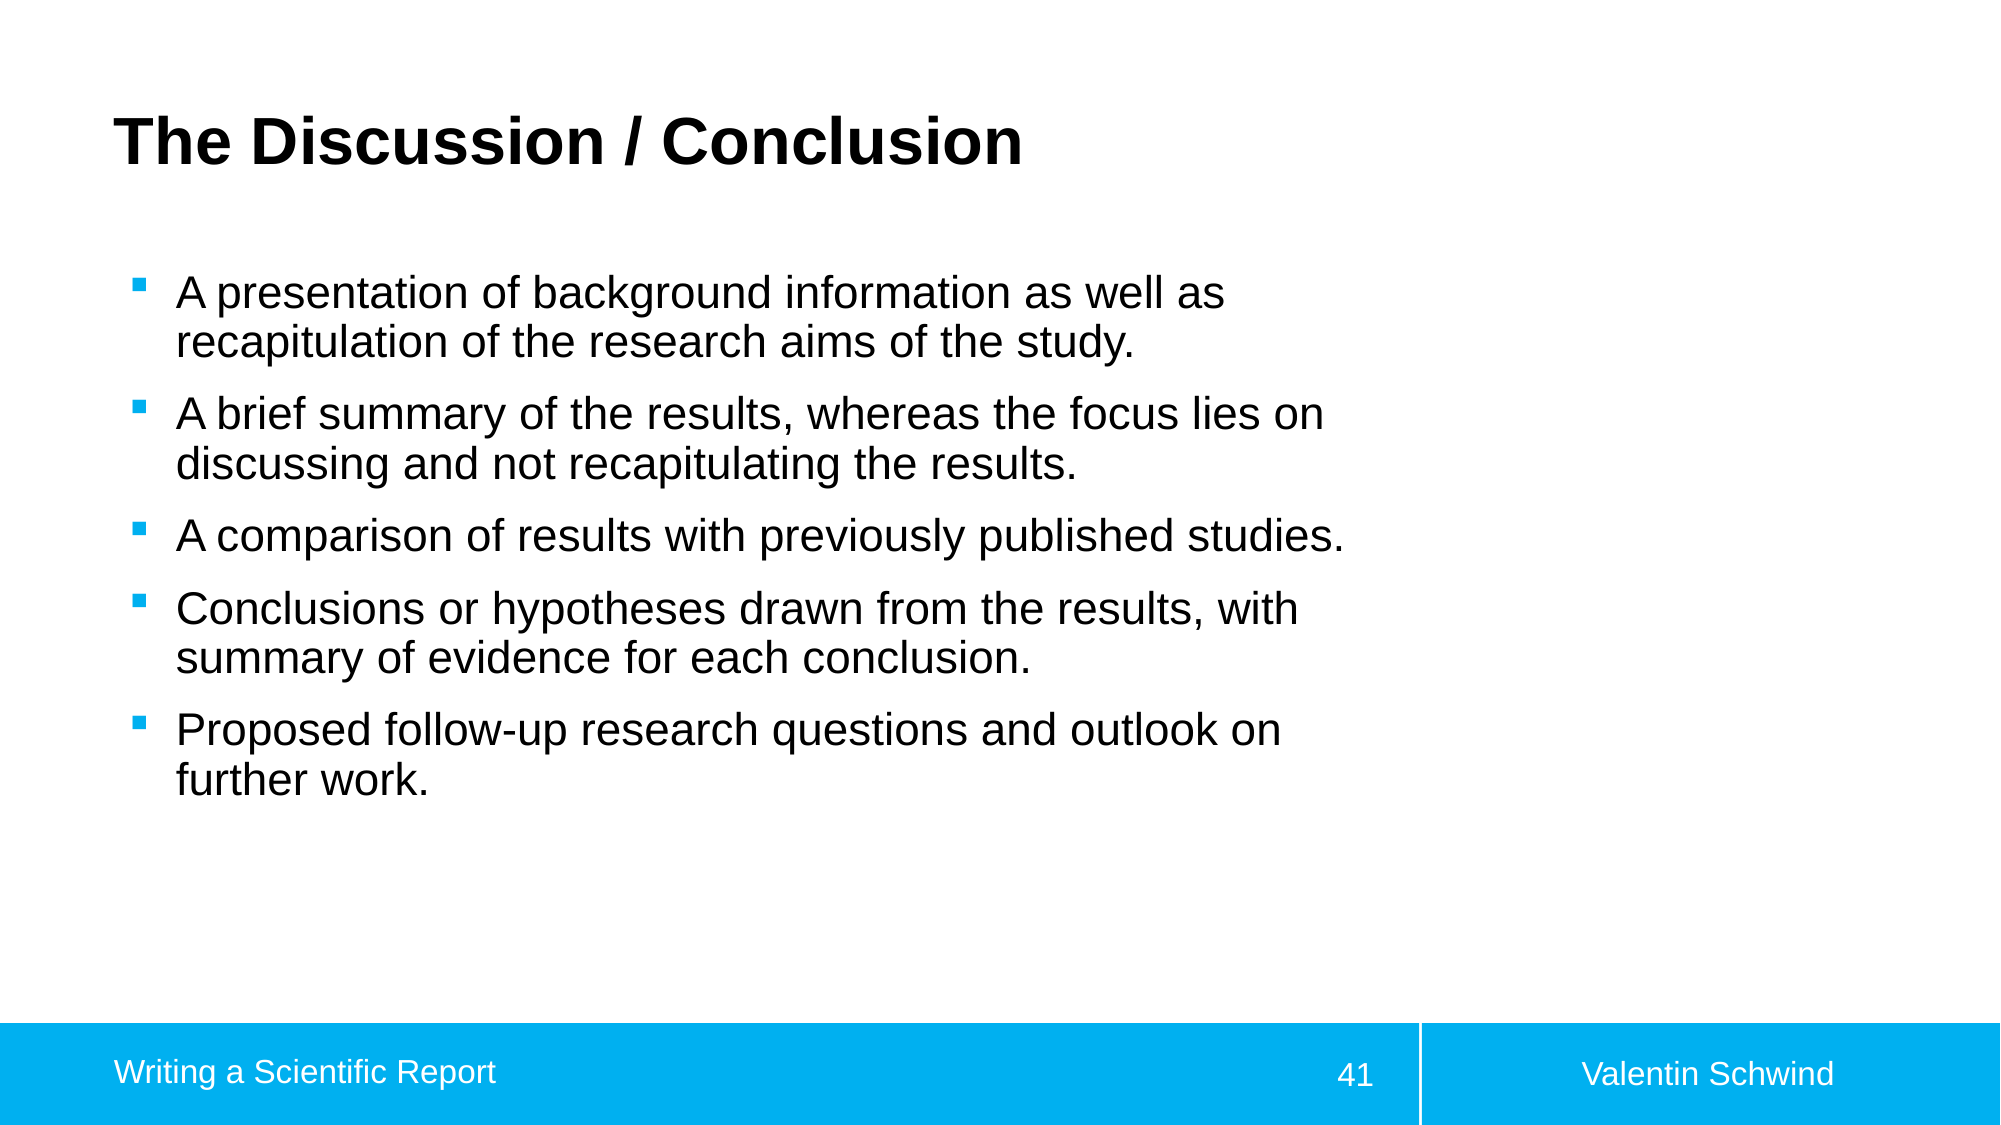

# The Discussion / Conclusion

A presentation of background information as well as recapitulation of the research aims of the study.
A brief summary of the results, whereas the focus lies on discussing and not recapitulating the results.
A comparison of results with previously published studies.
Conclusions or hypotheses drawn from the results, with summary of evidence for each conclusion.
Proposed follow-up research questions and outlook on further work.

Valentin Schwind
Writing a Scientific Report
41